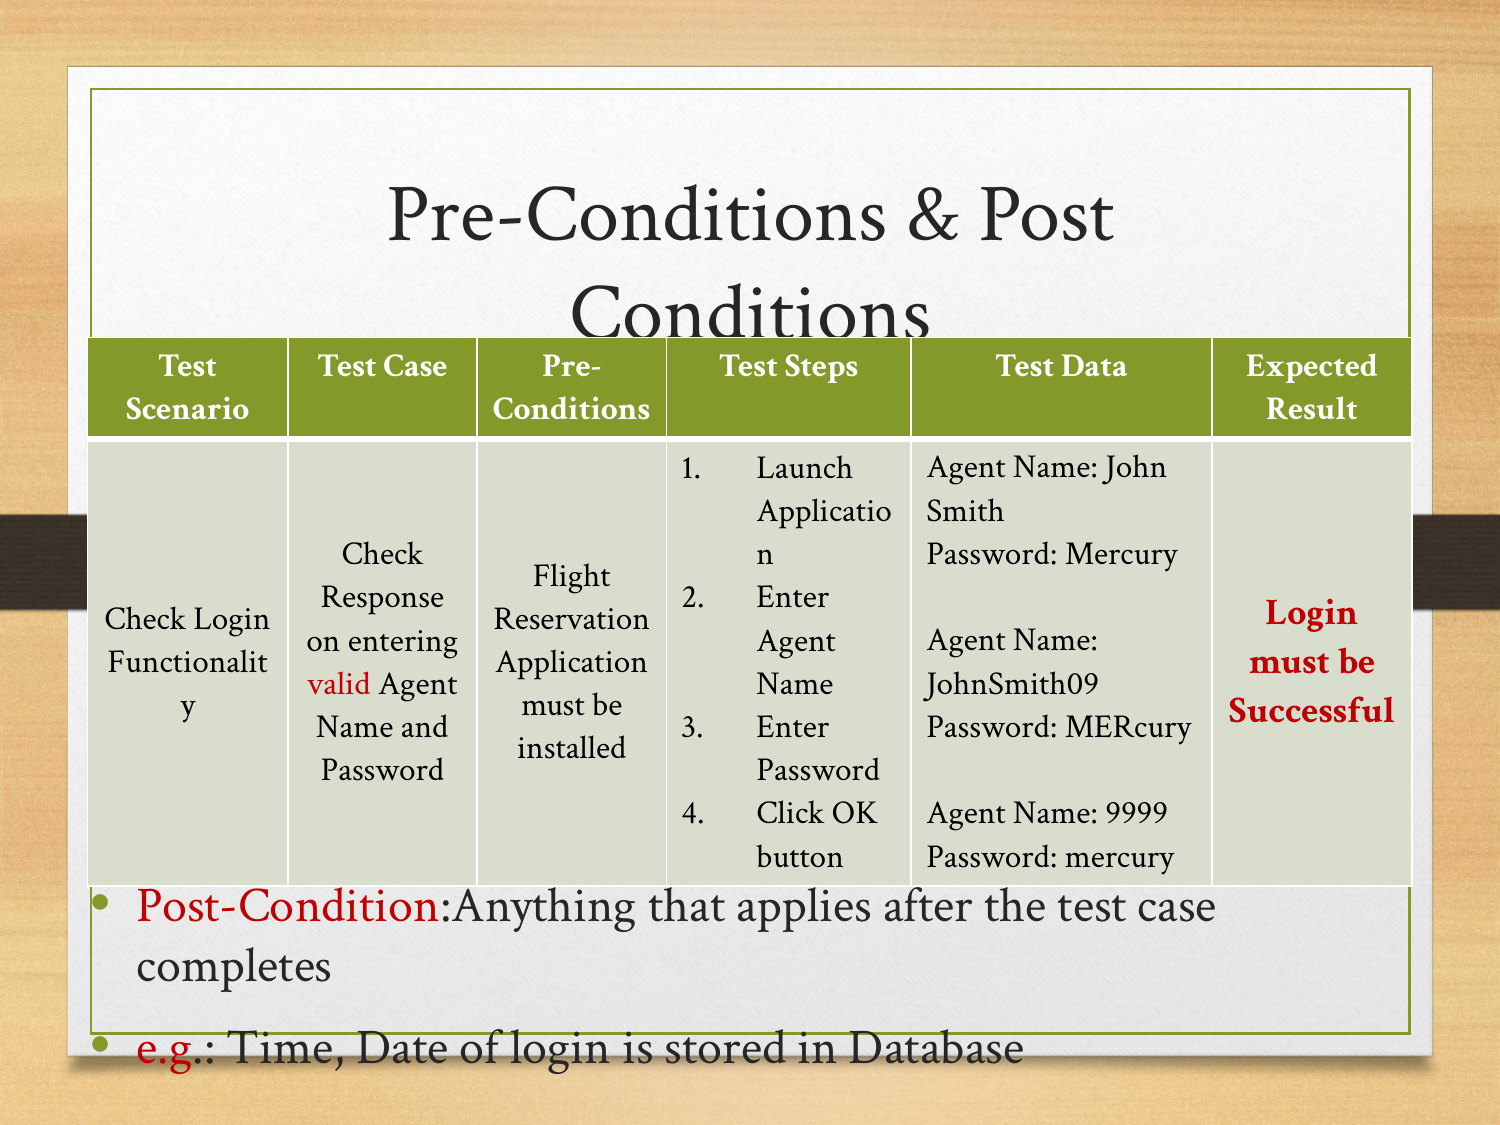

# Pre-Conditions & Post Conditions
| Test Scenario | Test Case | Pre-Conditions | Test Steps | Test Data | Expected Result |
| --- | --- | --- | --- | --- | --- |
| Check Login Functionality | Check Response on entering valid Agent Name and Password | Flight Reservation Application must be installed | Launch Application Enter Agent Name Enter Password Click OK button | Agent Name: John Smith Password: Mercury Agent Name: JohnSmith09 Password: MERcury Agent Name: 9999 Password: mercury | Login must be Successful |
Post-Condition:Anything that applies after the test case completes
e.g.: Time, Date of login is stored in Database